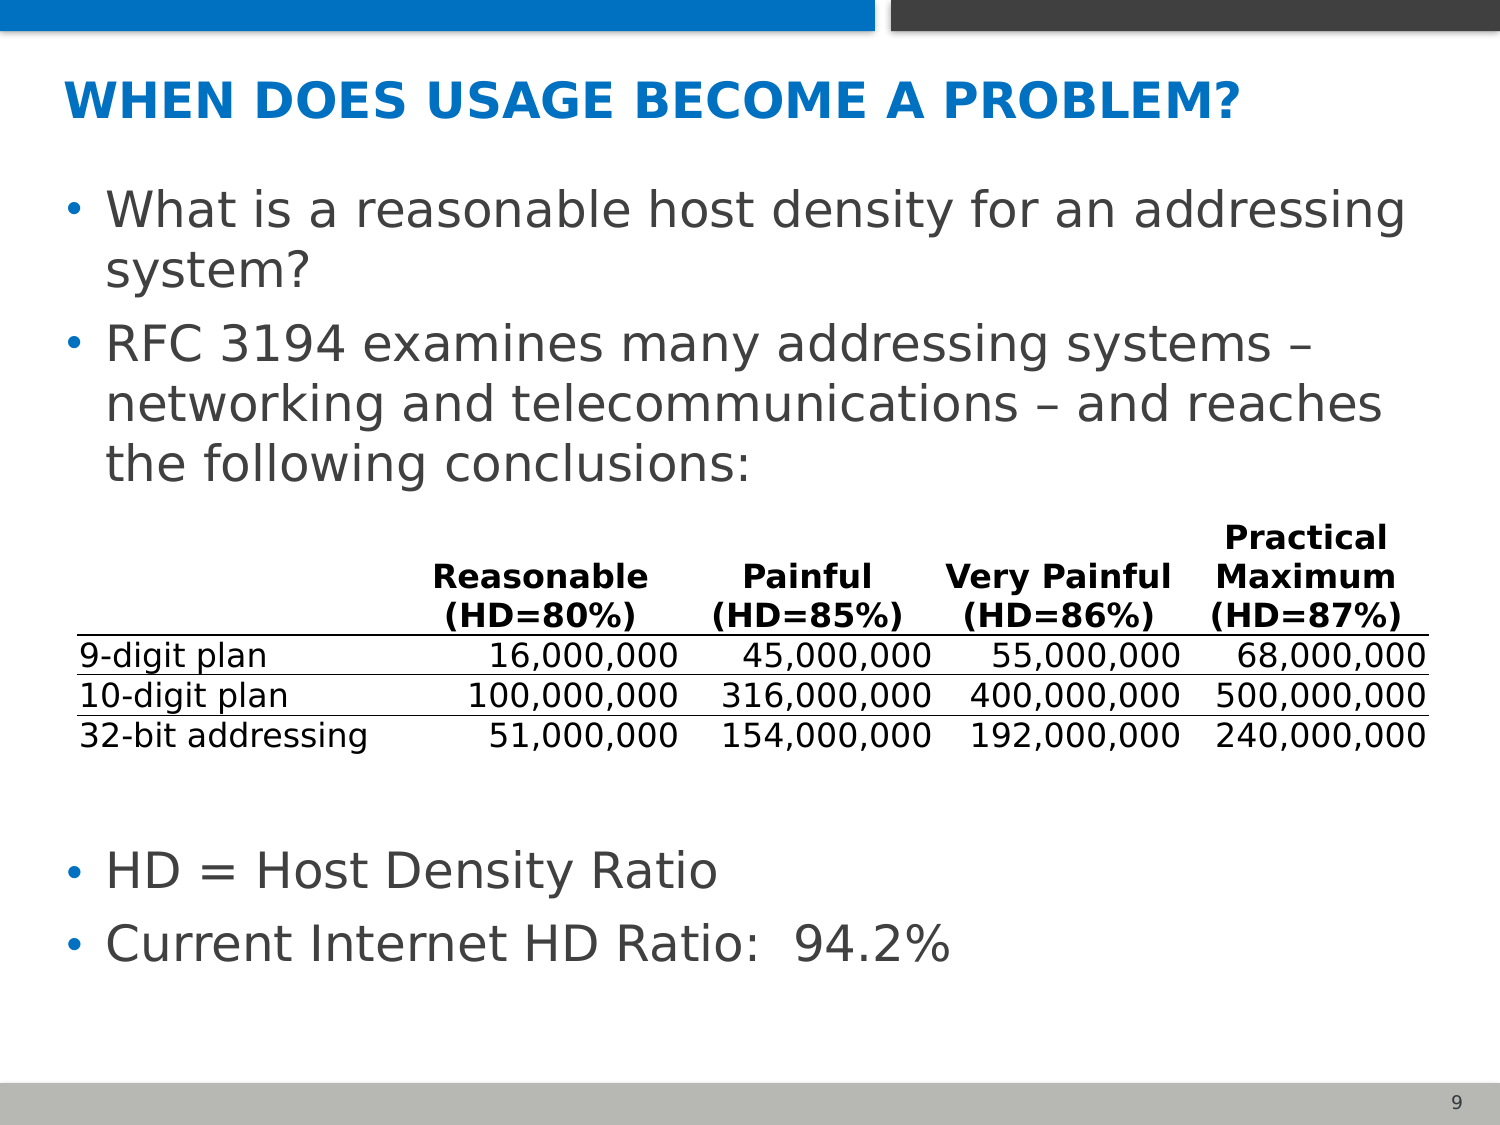

# When does usage become a problem?
What is a reasonable host density for an addressing system?
RFC 3194 examines many addressing systems – networking and telecommunications – and reaches the following conclusions:

|  | Reasonable (HD=80%) | Painful (HD=85%) | Very Painful (HD=86%) | Practical Maximum (HD=87%) |
| --- | --- | --- | --- | --- |
| 9-digit plan | 16,000,000 | 45,000,000 | 55,000,000 | 68,000,000 |
| 10-digit plan | 100,000,000 | 316,000,000 | 400,000,000 | 500,000,000 |
| 32-bit addressing | 51,000,000 | 154,000,000 | 192,000,000 | 240,000,000 |
HD = Host Density Ratio
Current Internet HD Ratio:  94.2%